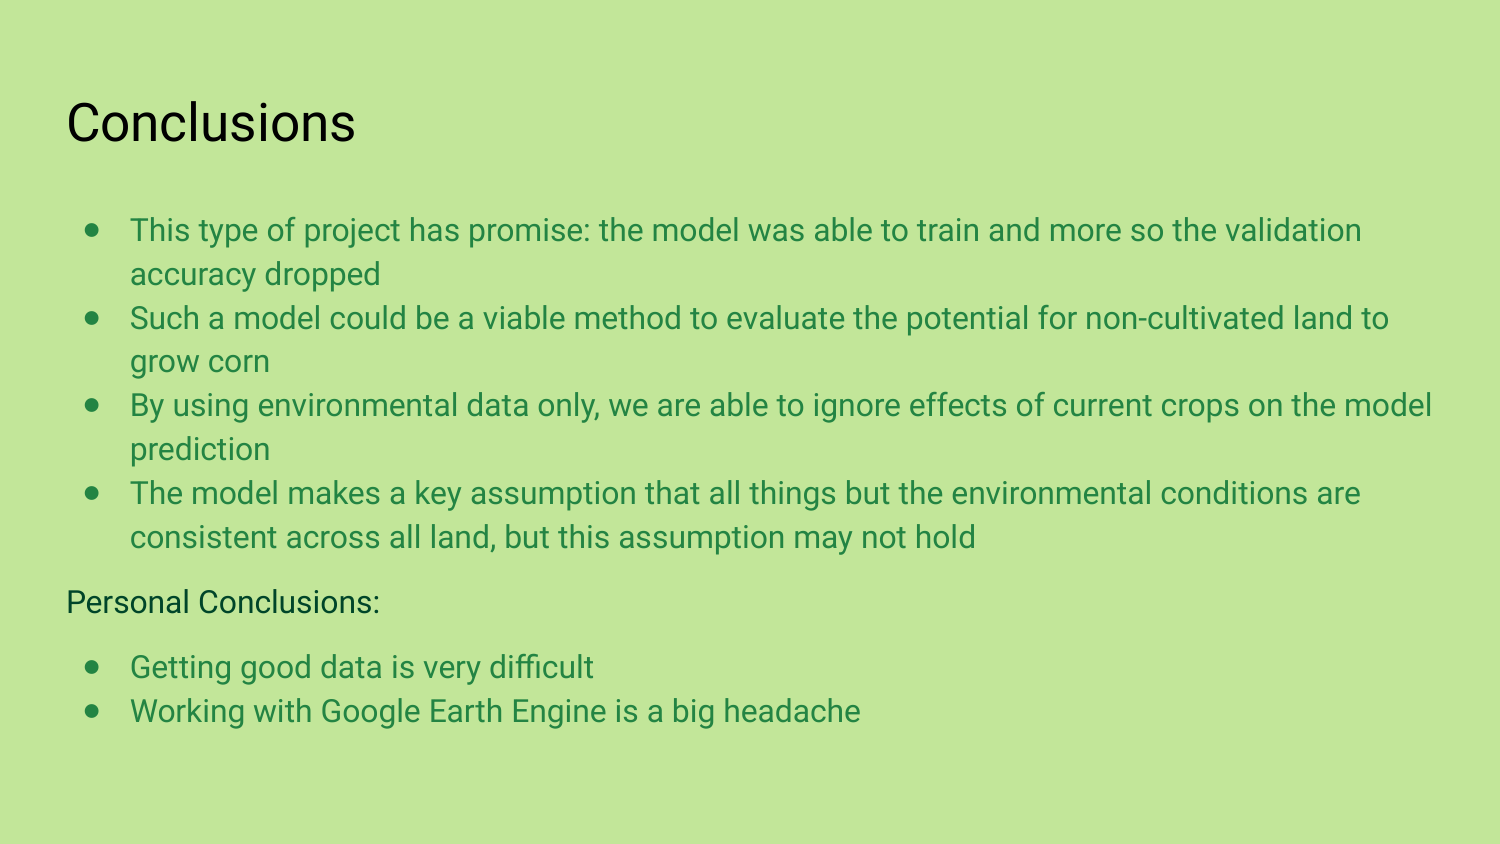

# Conclusions
This type of project has promise: the model was able to train and more so the validation accuracy dropped
Such a model could be a viable method to evaluate the potential for non-cultivated land to grow corn
By using environmental data only, we are able to ignore effects of current crops on the model prediction
The model makes a key assumption that all things but the environmental conditions are consistent across all land, but this assumption may not hold
Personal Conclusions:
Getting good data is very difficult
Working with Google Earth Engine is a big headache